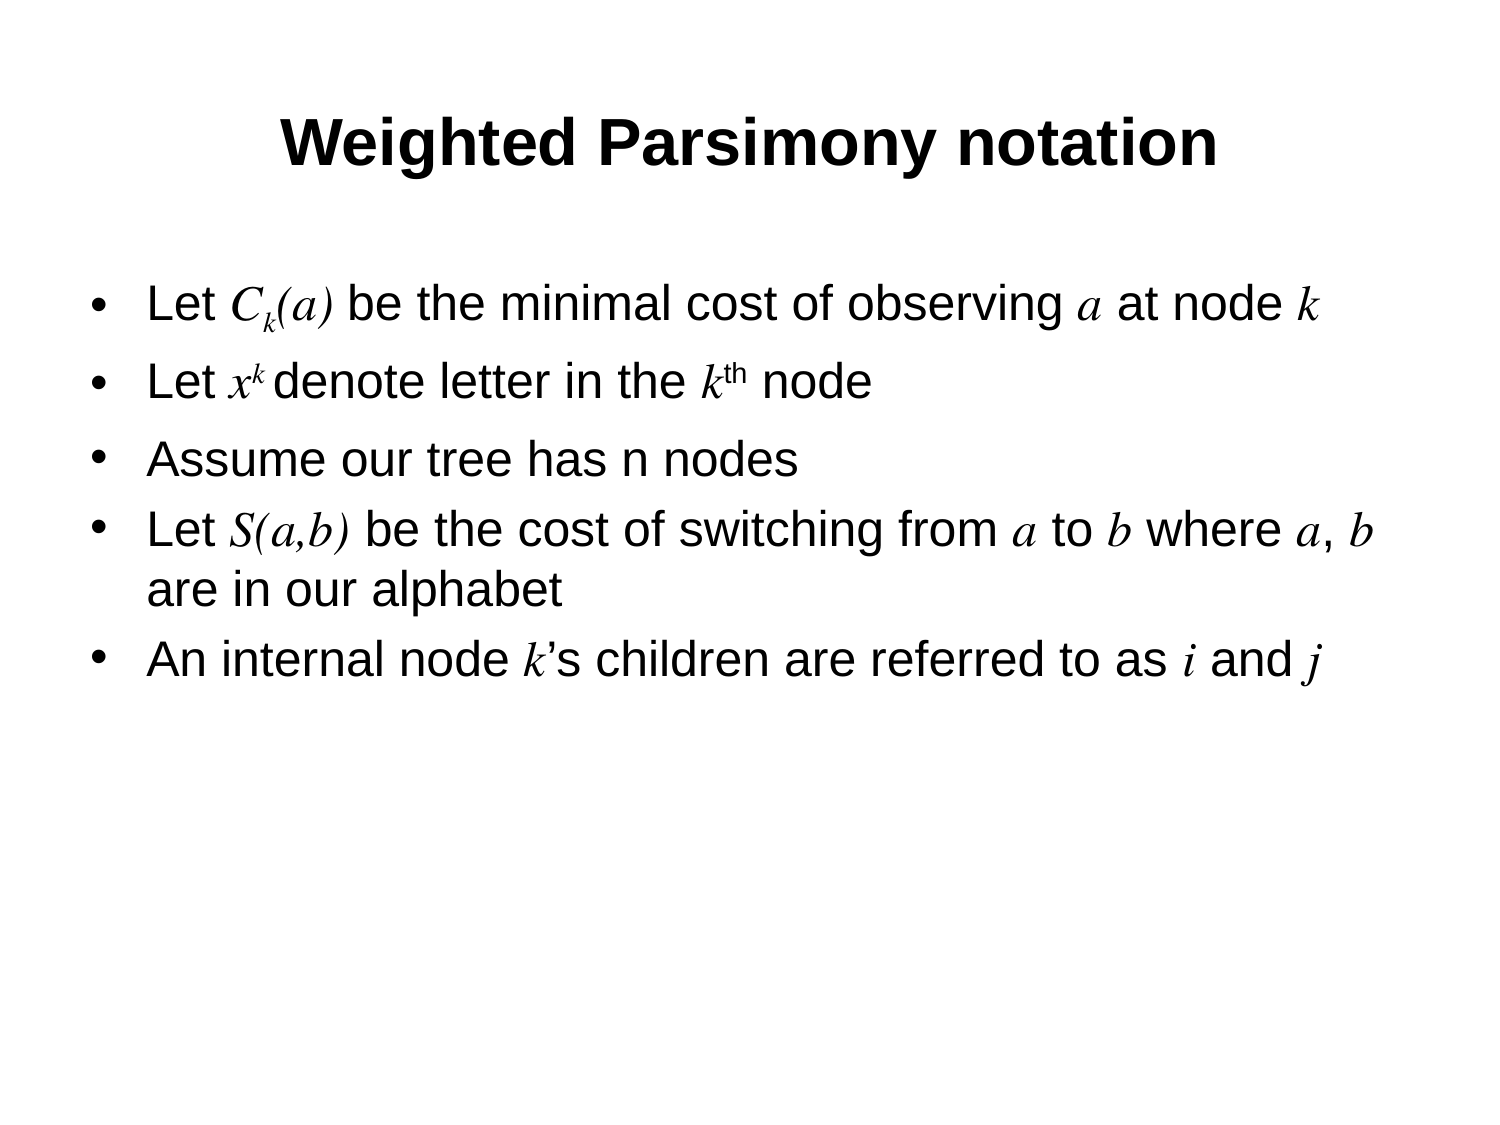

# Weighted Parsimony notation
Let Ck(a) be the minimal cost of observing a at node k
Let xk denote letter in the kth node
Assume our tree has n nodes
Let S(a,b) be the cost of switching from a to b where a, b are in our alphabet
An internal node k’s children are referred to as i and j